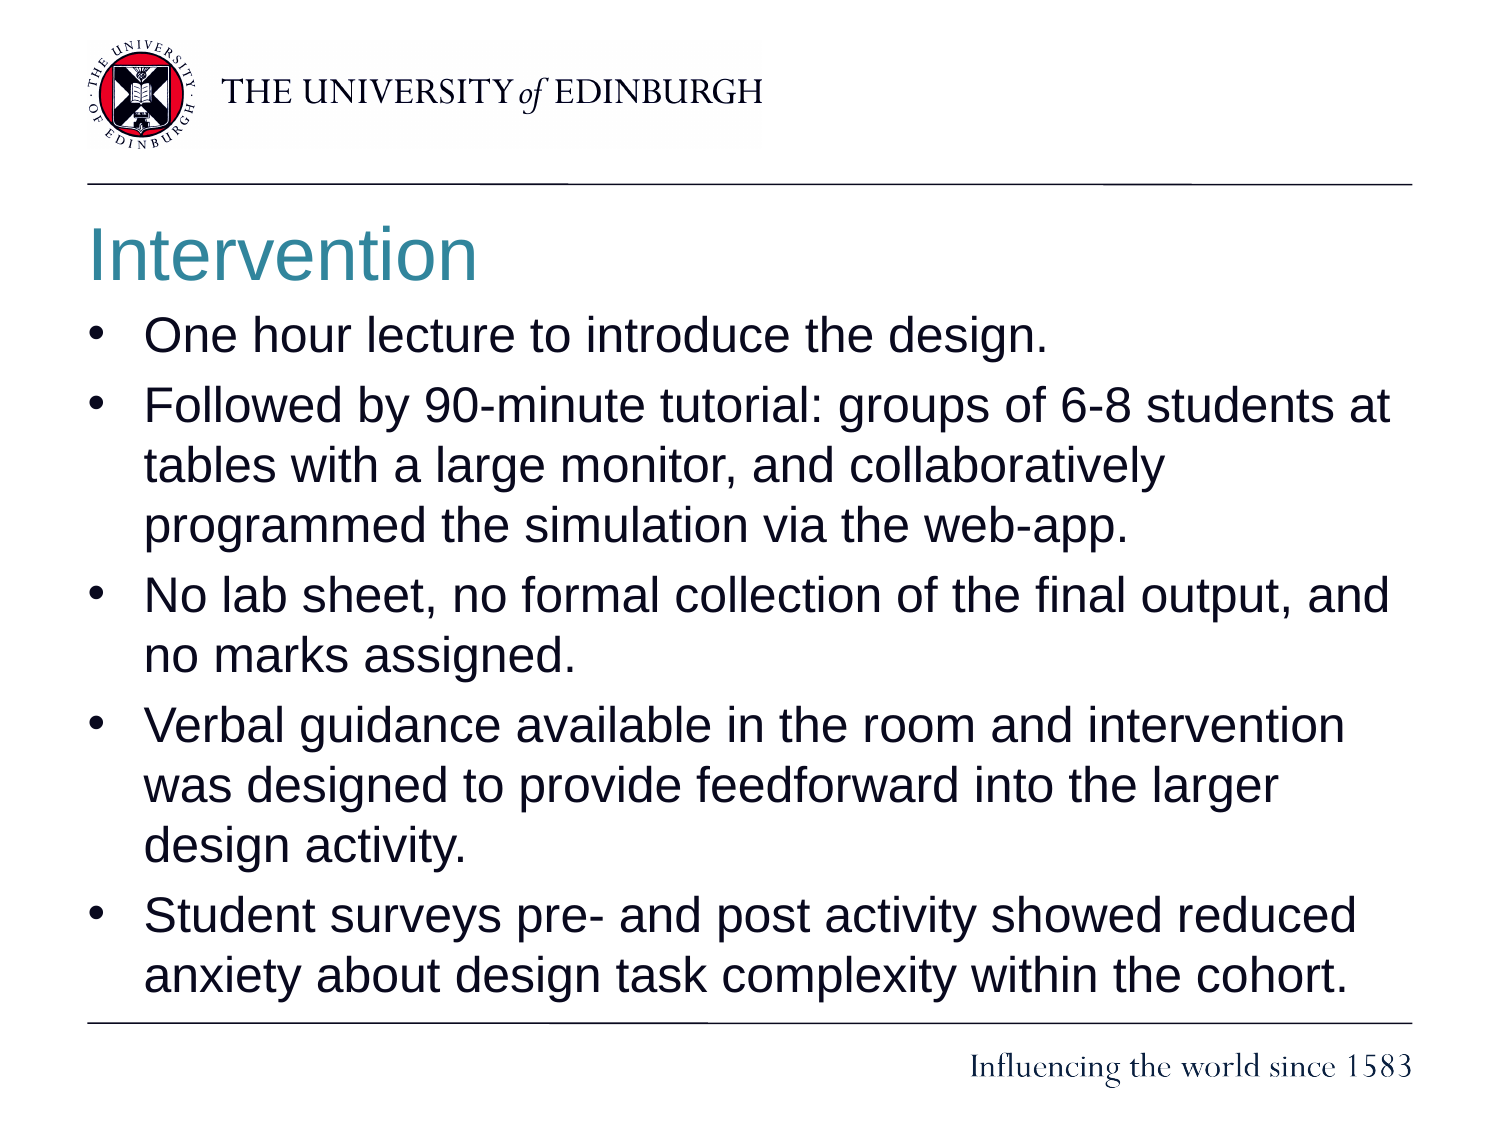

# Intervention
One hour lecture to introduce the design.
Followed by 90-minute tutorial: groups of 6-8 students at tables with a large monitor, and collaboratively programmed the simulation via the web-app.
No lab sheet, no formal collection of the final output, and no marks assigned.
Verbal guidance available in the room and intervention was designed to provide feedforward into the larger design activity.
Student surveys pre- and post activity showed reduced anxiety about design task complexity within the cohort.